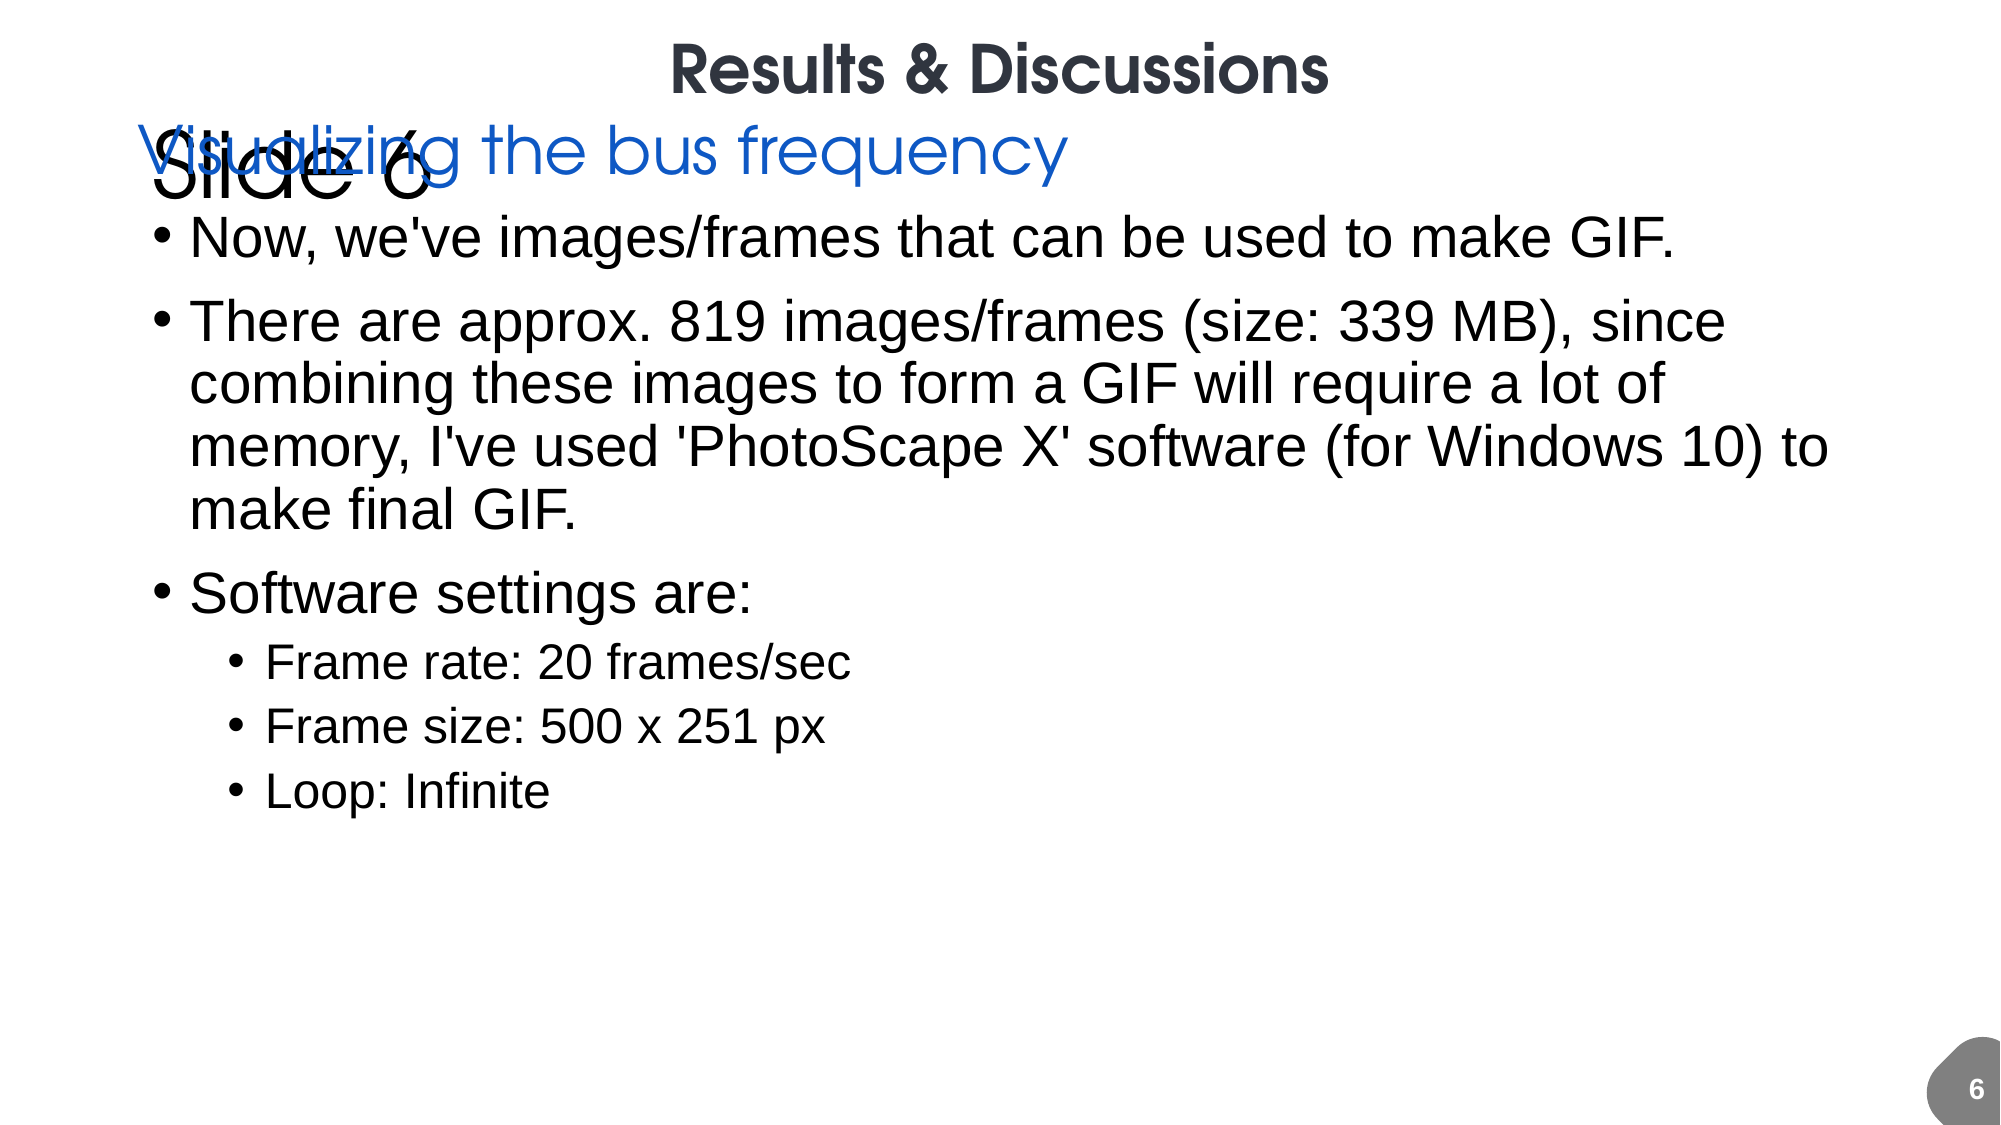

Results & Discussions
# Slide 6
Visualizing the bus frequency
Now, we've images/frames that can be used to make GIF.
There are approx. 819 images/frames (size: 339 MB), since combining these images to form a GIF will require a lot of memory, I've used 'PhotoScape X' software (for Windows 10) to make final GIF.
Software settings are:
Frame rate: 20 frames/sec
Frame size: 500 x 251 px
Loop: Infinite

6